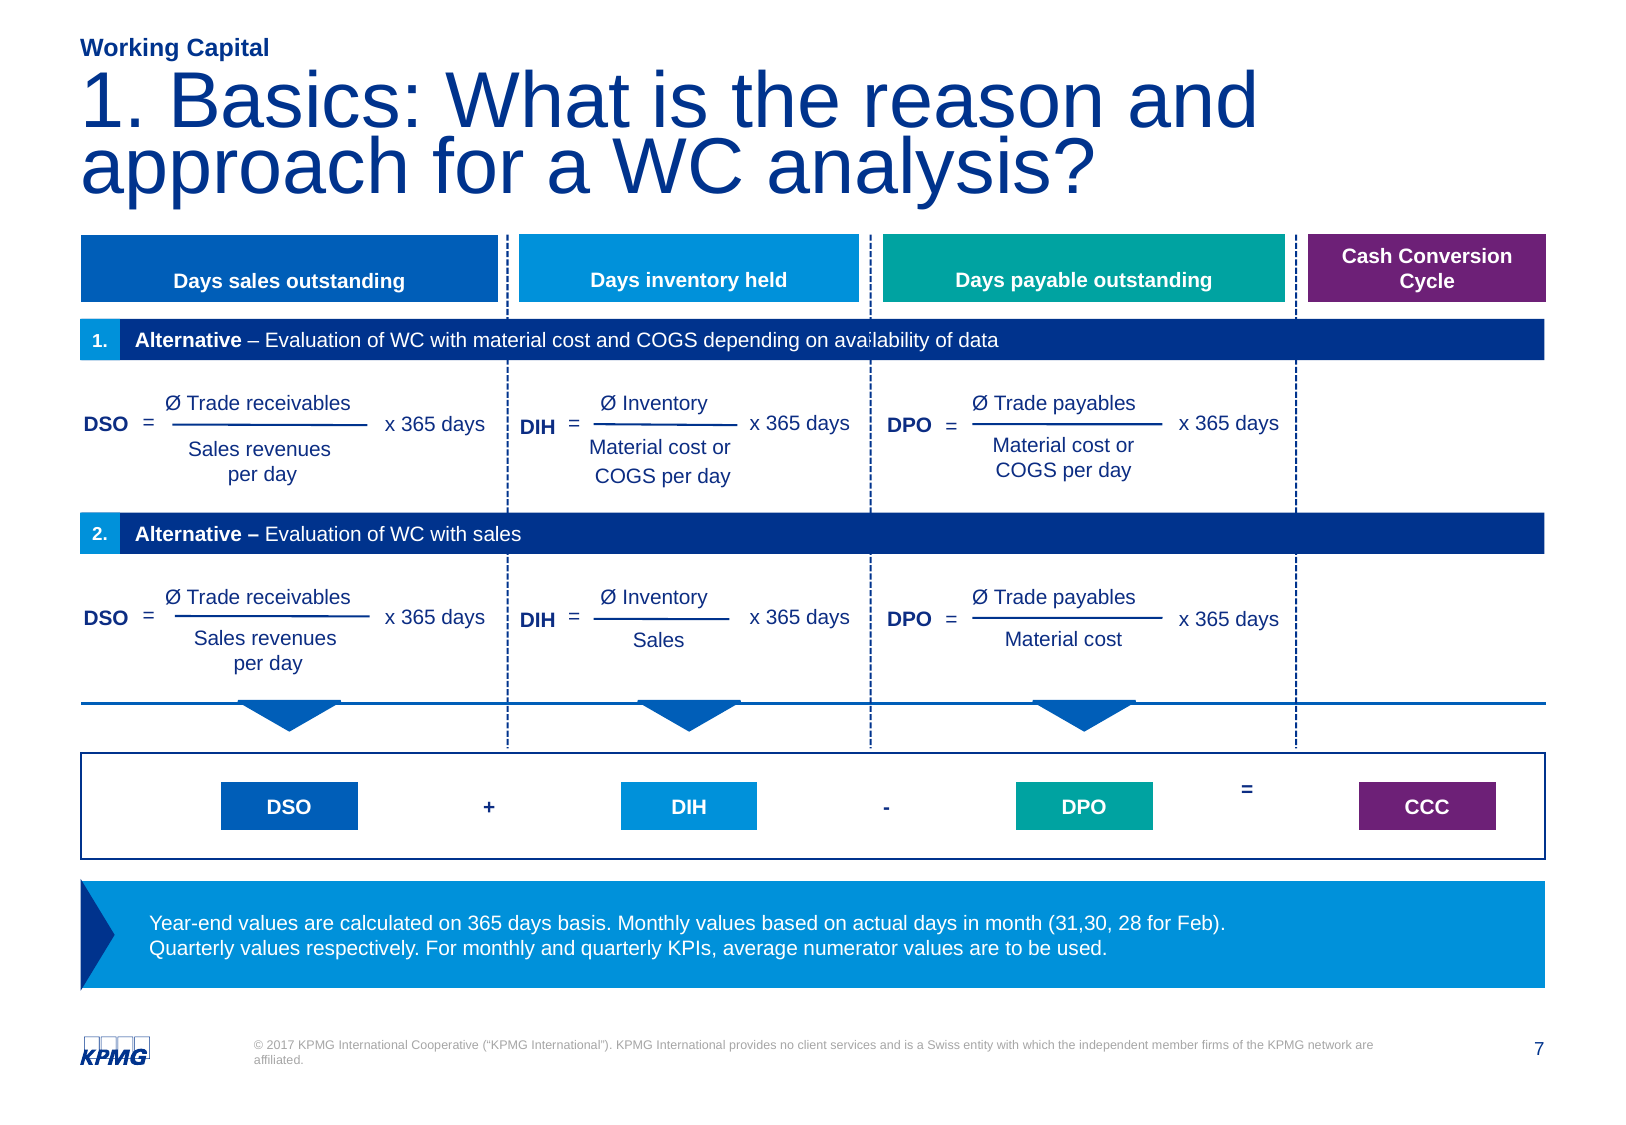

Working Capital
# 1. Basics: What is the reason and approach for a WC analysis?

Days inventory held
Days payable outstanding
Cash Conversion Cycle
Days sales outstanding
1.
Alternative – Evaluation of WC with material cost and COGS depending on availability of data
Ø Trade receivables
 Ø Inventory
Ø Trade payables
x 365 days
DSO
x 365 days
x 365 days
DIH
DPO
=
=
=

Material cost or COGS per day
Sales revenues
per day
Material cost or
COGS per day
2.
Alternative – Evaluation of WC with sales
Ø Trade receivables
 Ø Inventory
Ø Trade payables
DSO
x 365 days
x 365 days
DIH
DPO
x 365 days
=
=
=

Material cost
Sales

Sales revenues
per day

=
DIH
DPO
DSO
CCC
+
-
Year-end values are calculated on 365 days basis. Monthly values based on actual days in month (31,30, 28 for Feb).
Quarterly values respectively. For monthly and quarterly KPIs, average numerator values are to be used.